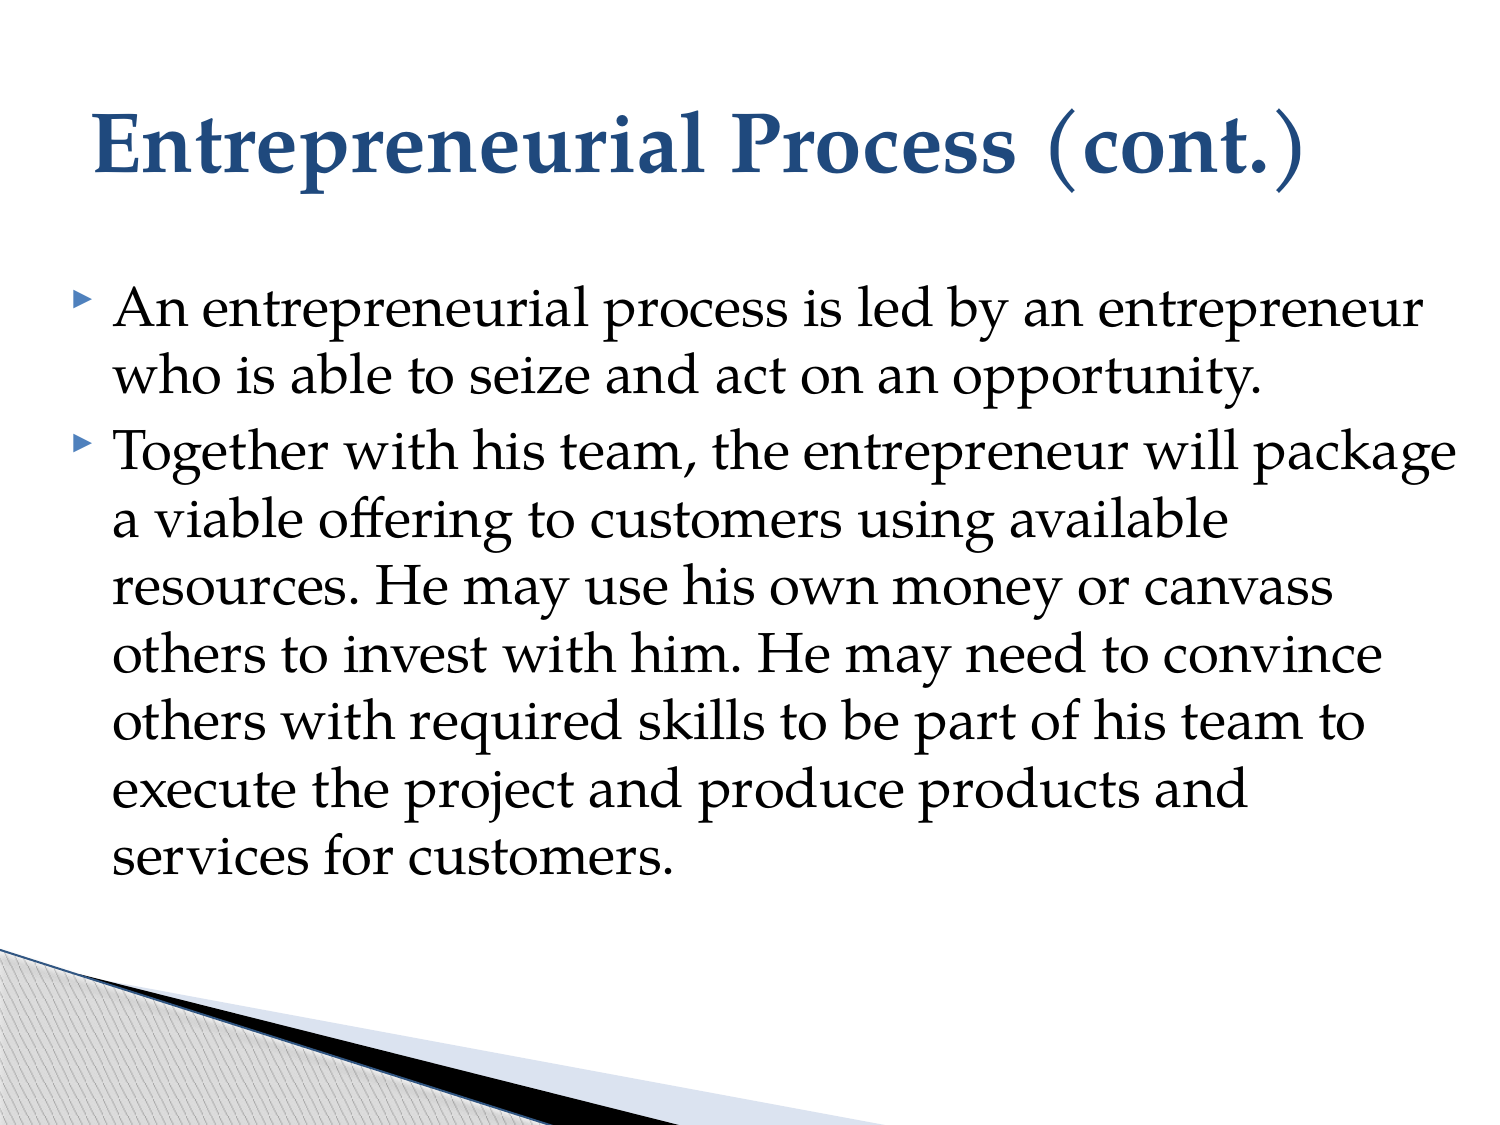

# Entrepreneurial Process (cont.)
An entrepreneurial process is led by an entrepreneur who is able to seize and act on an opportunity.
Together with his team, the entrepreneur will package a viable offering to customers using available resources. He may use his own money or canvass others to invest with him. He may need to convince others with required skills to be part of his team to execute the project and produce products and services for customers.